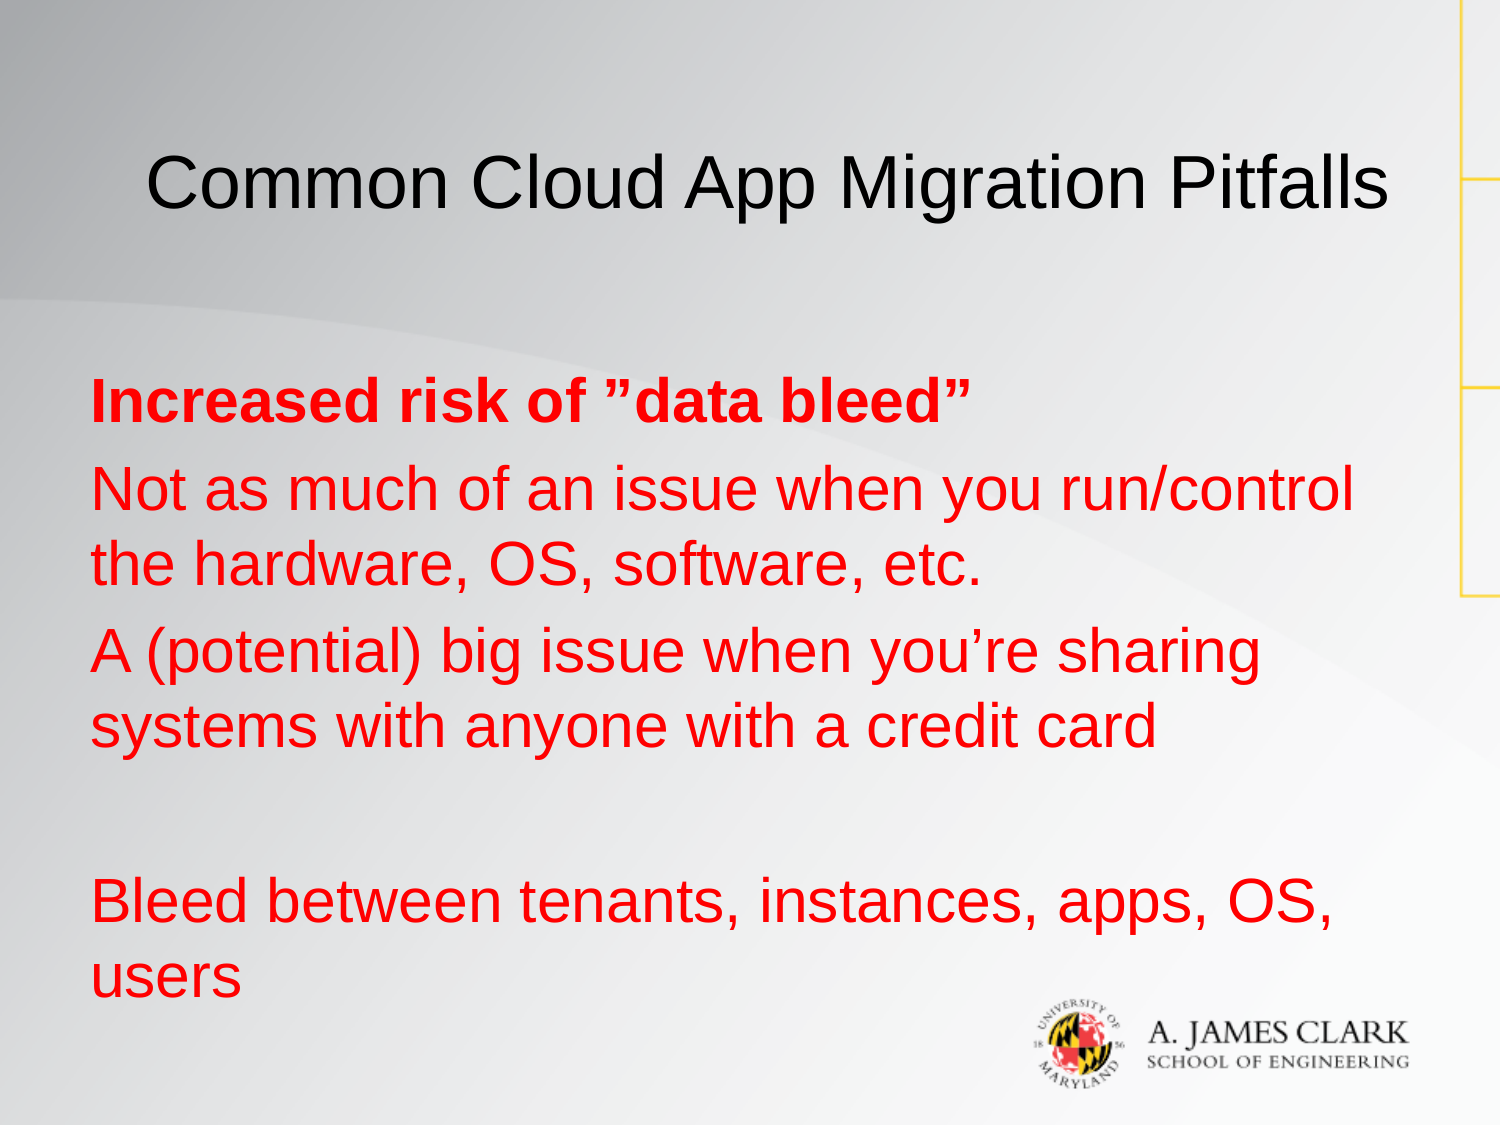

# Common Cloud App Migration Pitfalls
Increased risk of ”data bleed”
Not as much of an issue when you run/control the hardware, OS, software, etc.
A (potential) big issue when you’re sharing systems with anyone with a credit card

Bleed between tenants, instances, apps, OS, users